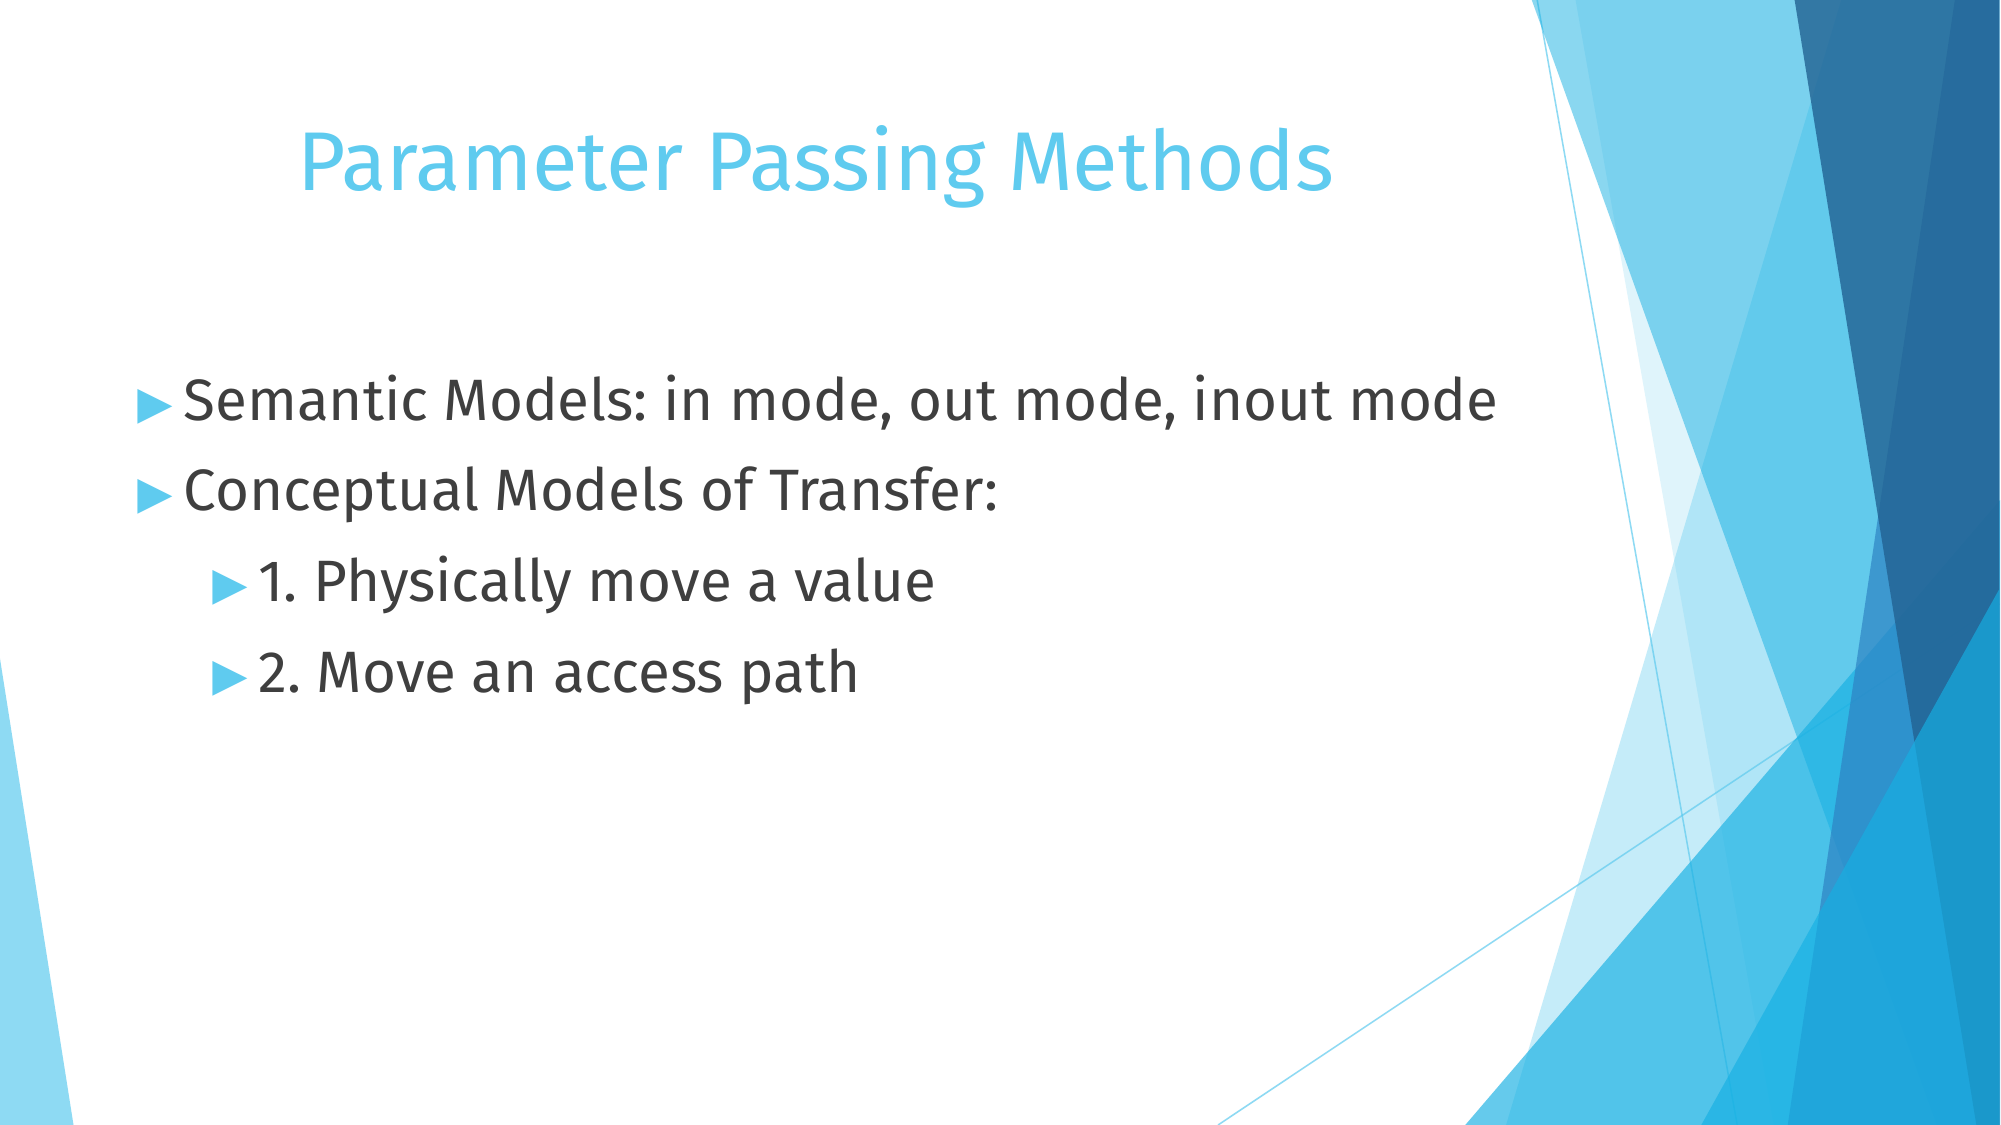

# Parameter Passing Methods
Semantic Models: in mode, out mode, inout mode
Conceptual Models of Transfer:
1. Physically move a value
2. Move an access path